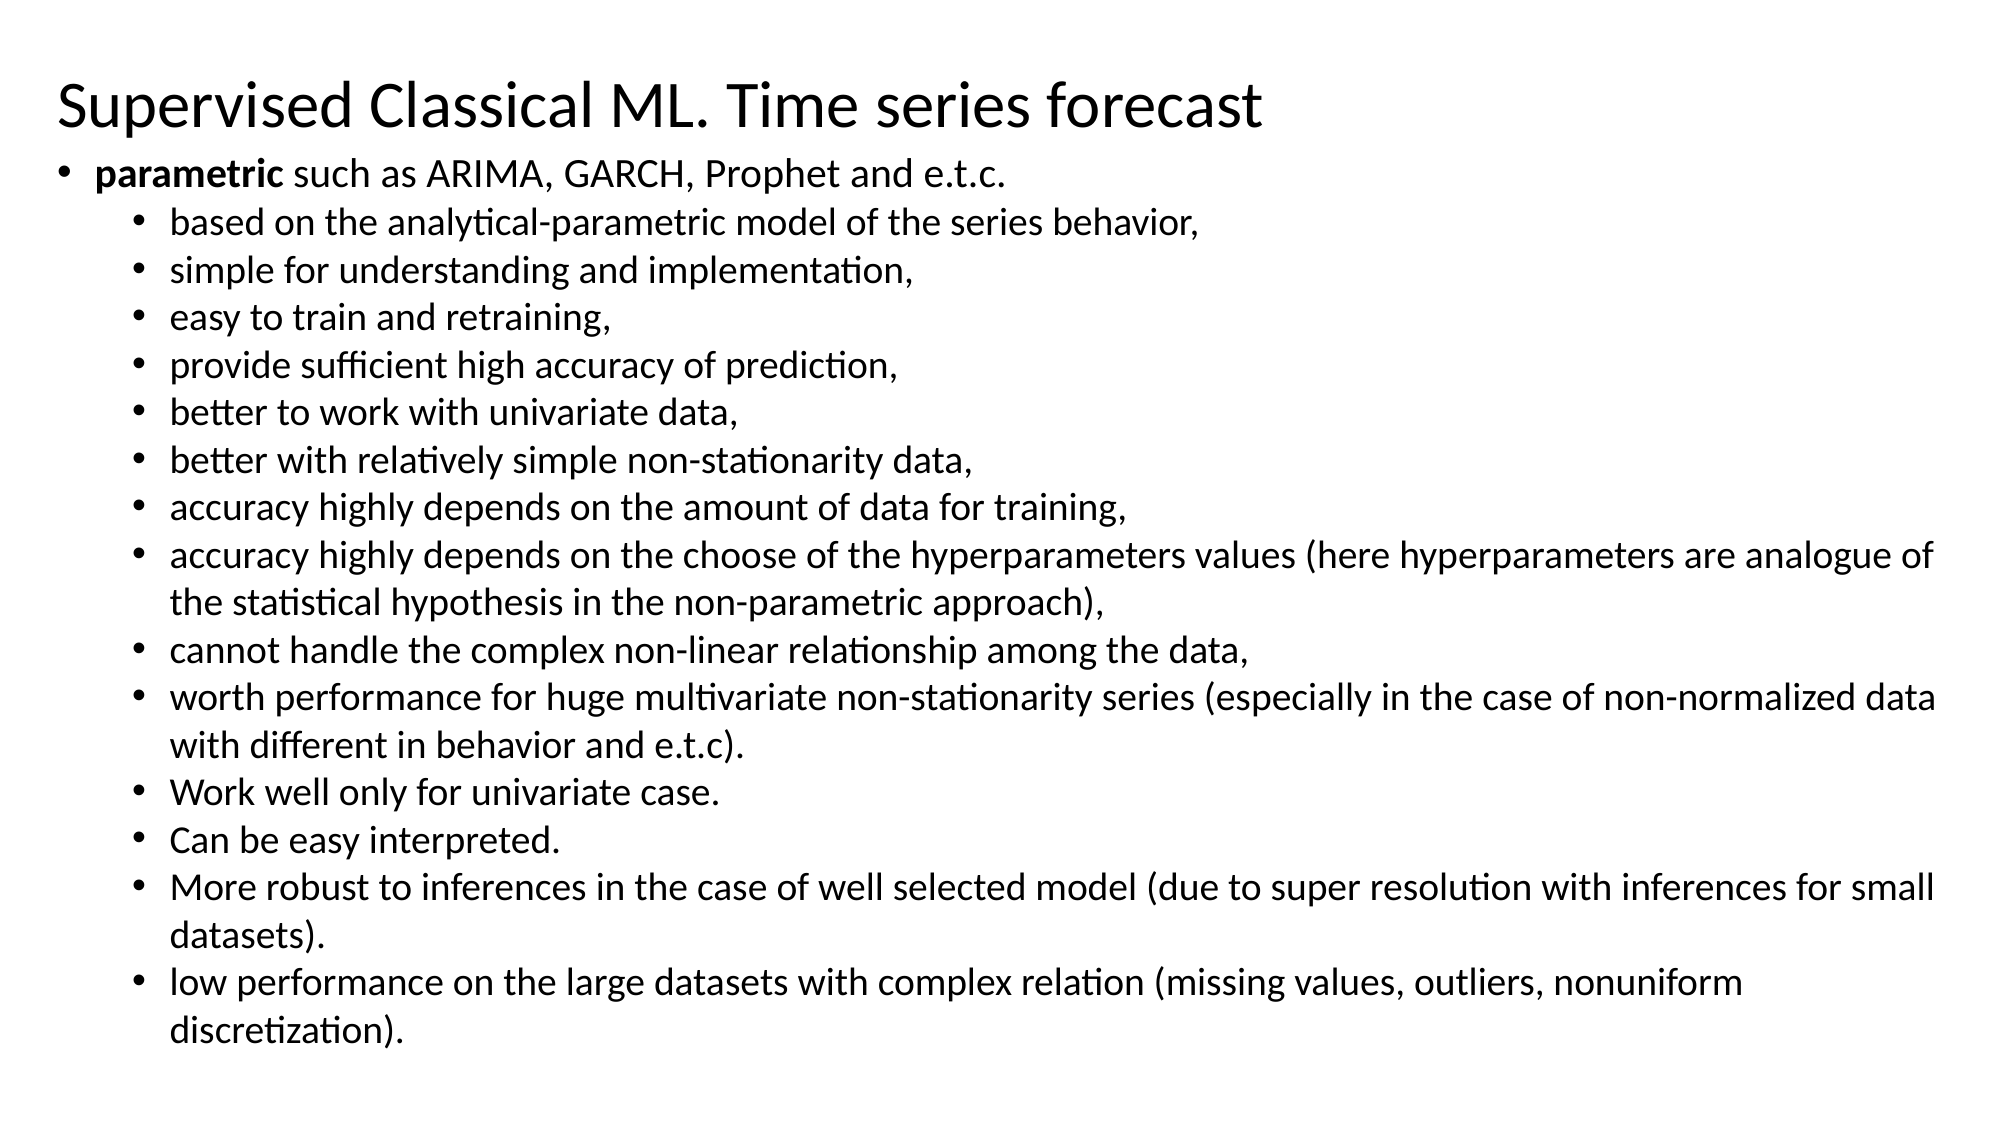

# Supervised Classical ML. Time series forecast
parametric such as ARIMA, GARCH, Prophet and e.t.c.
based on the analytical-parametric model of the series behavior,
simple for understanding and implementation,
easy to train and retraining,
provide sufficient high accuracy of prediction,
better to work with univariate data,
better with relatively simple non-stationarity data,
accuracy highly depends on the amount of data for training,
accuracy highly depends on the choose of the hyperparameters values (here hyperparameters are analogue of the statistical hypothesis in the non-parametric approach),
cannot handle the complex non-linear relationship among the data,
worth performance for huge multivariate non-stationarity series (especially in the case of non-normalized data with different in behavior and e.t.c).
Work well only for univariate case.
Can be easy interpreted.
More robust to inferences in the case of well selected model (due to super resolution with inferences for small datasets).
low performance on the large datasets with complex relation (missing values, outliers, nonuniform discretization).